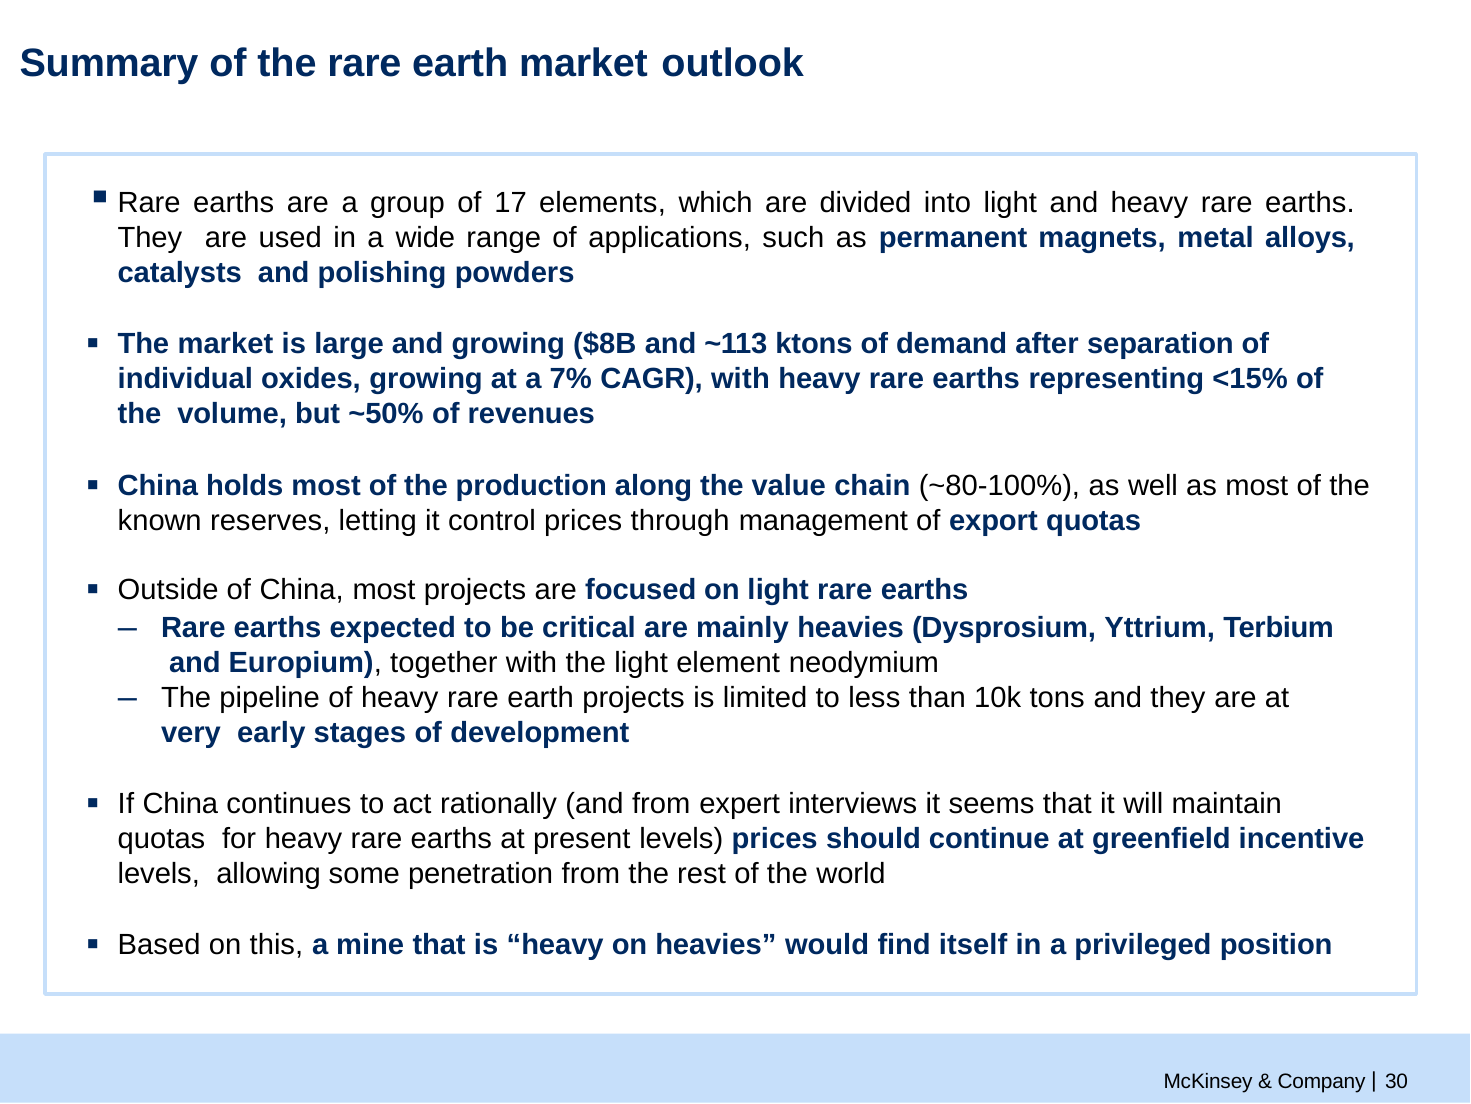

# Summary of the rare earth market outlook

Rare earths are a group of 17 elements, which are divided into light and heavy rare earths. They  are used in a wide range of applications, such as permanent magnets, metal alloys, catalysts  and polishing powders

The market is large and growing ($8B and ~113 ktons of demand after separation of  individual oxides, growing at a 7% CAGR), with heavy rare earths representing <15% of the  volume, but ~50% of revenues

China holds most of the production along the value chain (~80-100%), as well as most of the
known reserves, letting it control prices through management of export quotas

Outside of China, most projects are focused on light rare earths
Rare earths expected to be critical are mainly heavies (Dysprosium, Yttrium, Terbium  and Europium), together with the light element neodymium
The pipeline of heavy rare earth projects is limited to less than 10k tons and they are at very  early stages of development

If China continues to act rationally (and from expert interviews it seems that it will maintain quotas  for heavy rare earths at present levels) prices should continue at greenfield incentive levels,  allowing some penetration from the rest of the world

Based on this, a mine that is “heavy on heavies” would find itself in a privileged position
McKinsey & Company | 30